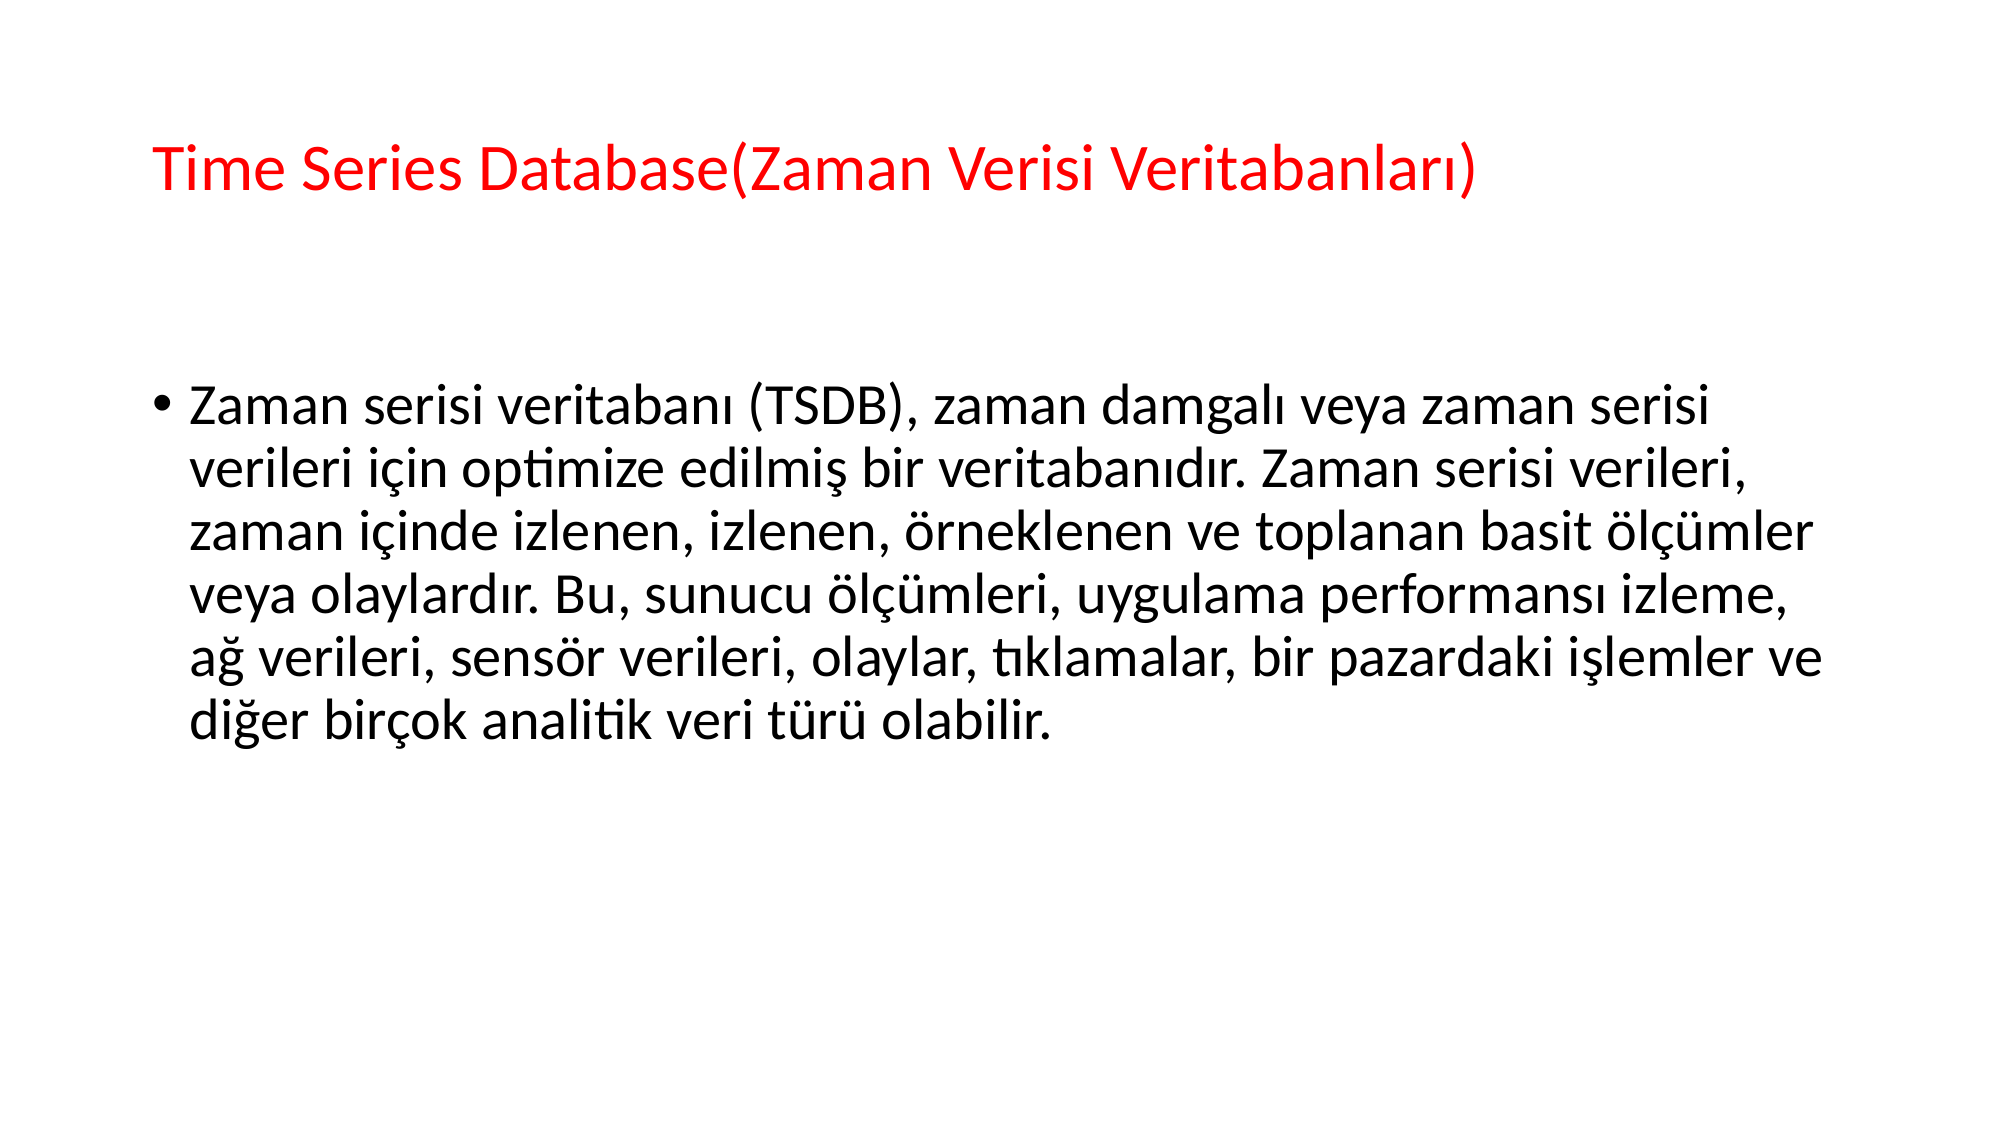

# Time Series Database(Zaman Verisi Veritabanları)
Zaman serisi veritabanı (TSDB), zaman damgalı veya zaman serisi verileri için optimize edilmiş bir veritabanıdır. Zaman serisi verileri, zaman içinde izlenen, izlenen, örneklenen ve toplanan basit ölçümler veya olaylardır. Bu, sunucu ölçümleri, uygulama performansı izleme, ağ verileri, sensör verileri, olaylar, tıklamalar, bir pazardaki işlemler ve diğer birçok analitik veri türü olabilir.